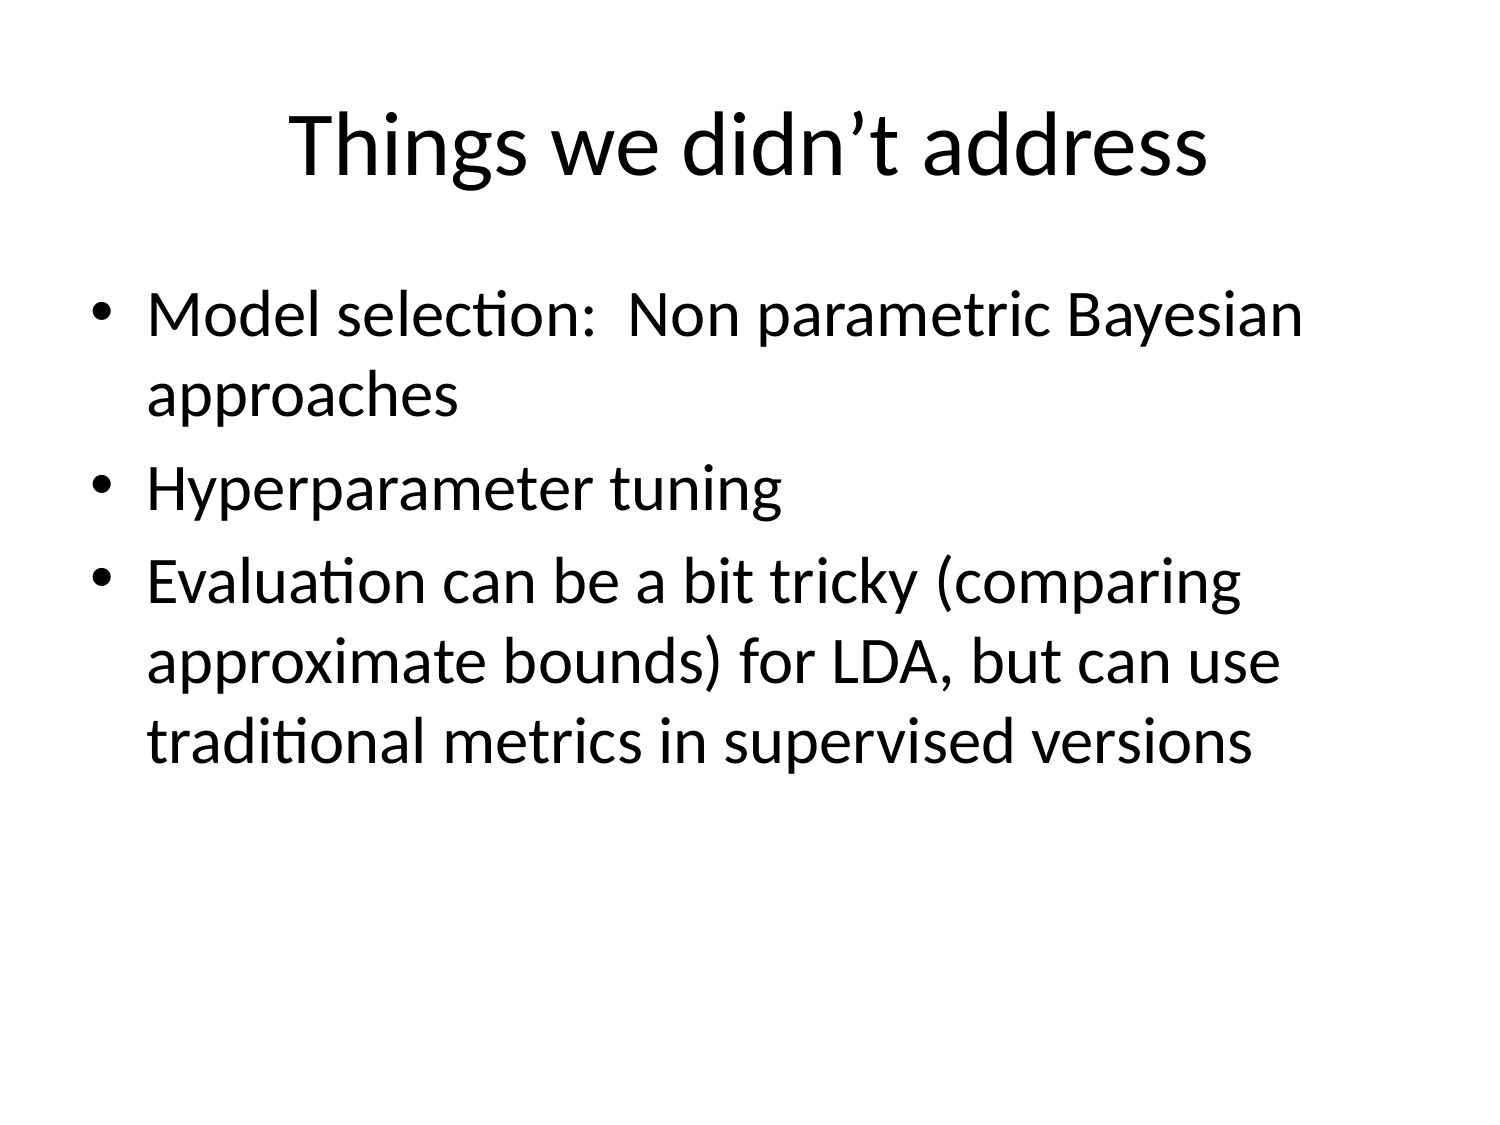

# Things we didn’t address
Model selection:  Non parametric Bayesian approaches
Hyperparameter tuning
Evaluation can be a bit tricky (comparing approximate bounds) for LDA, but can use traditional metrics in supervised versions